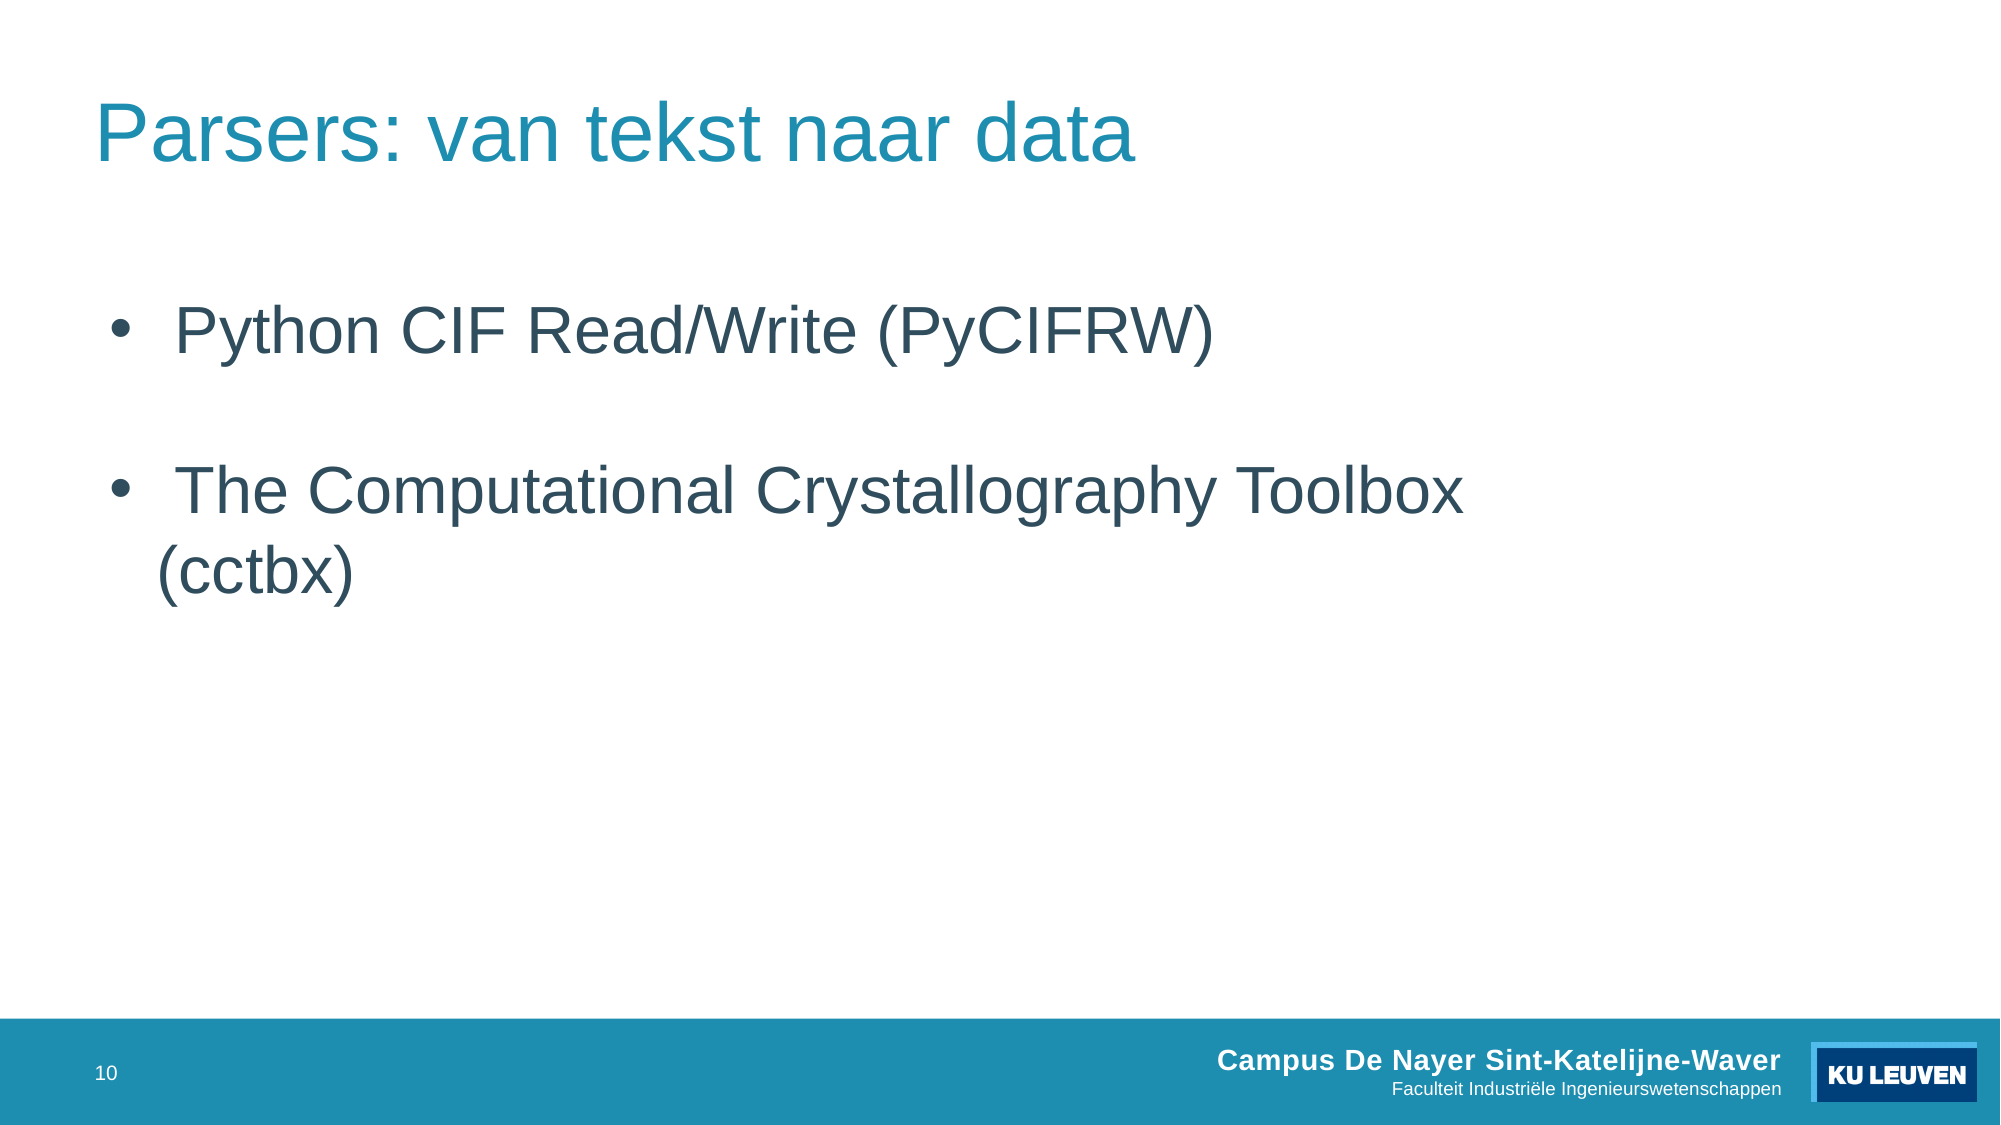

# Parsers: van tekst naar data
 Python CIF Read/Write (PyCIFRW)

 The Computational Crystallography Toolbox (cctbx)
10